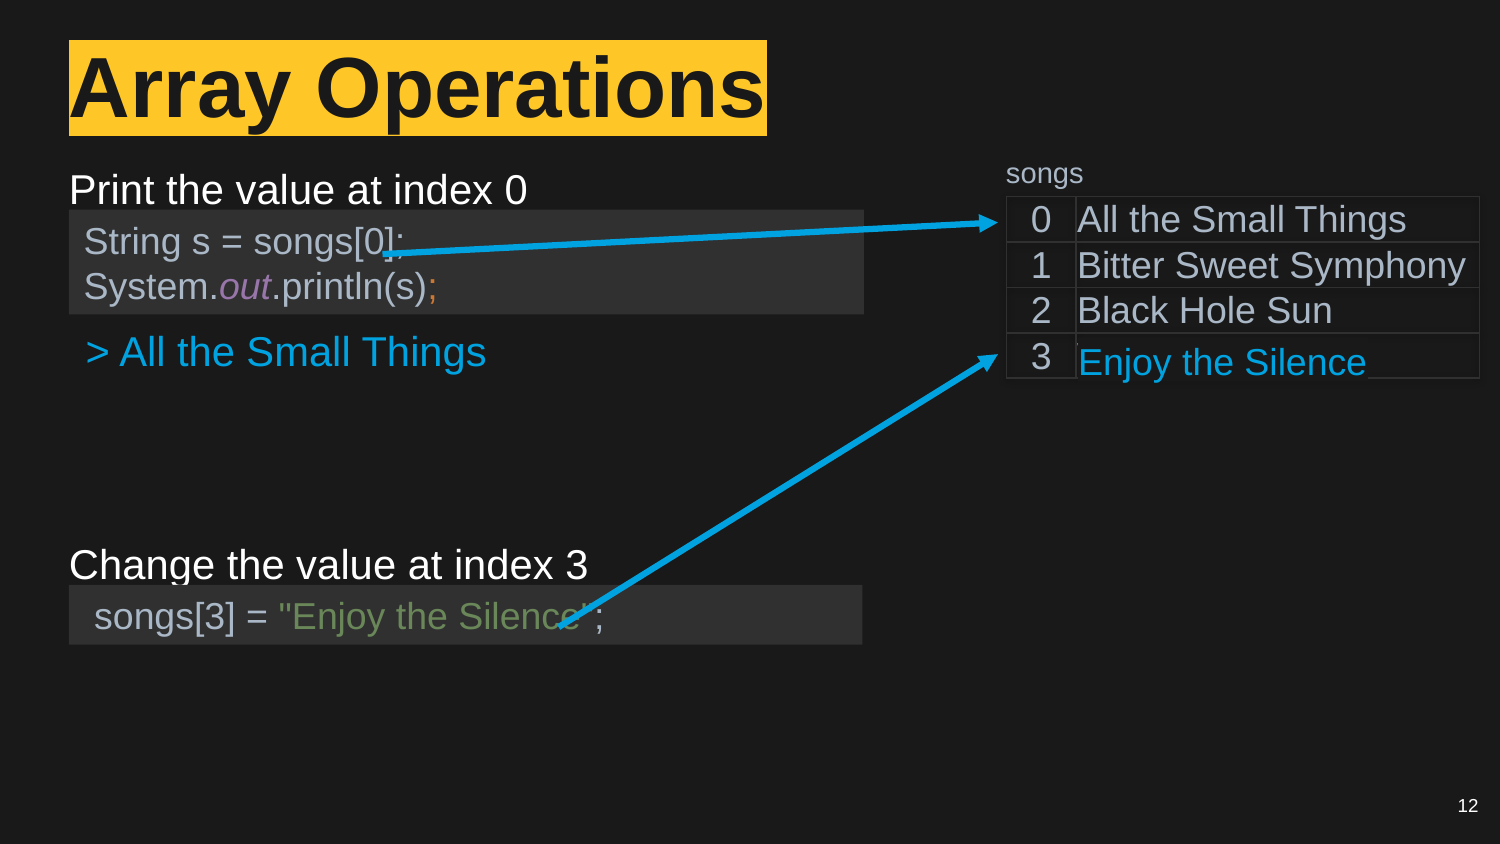

# Array Operations
songs
Print the value at index 0
| 0 | All the Small Things |
| --- | --- |
| 1 | Bitter Sweet Symphony |
| 2 | Black Hole Sun |
| 3 | Wild Horses |
String s = songs[0];
System.out.println(s);
> All the Small Things

Enjoy the Silence
Change the value at index 3

 songs[3] = "Enjoy the Silence";
12